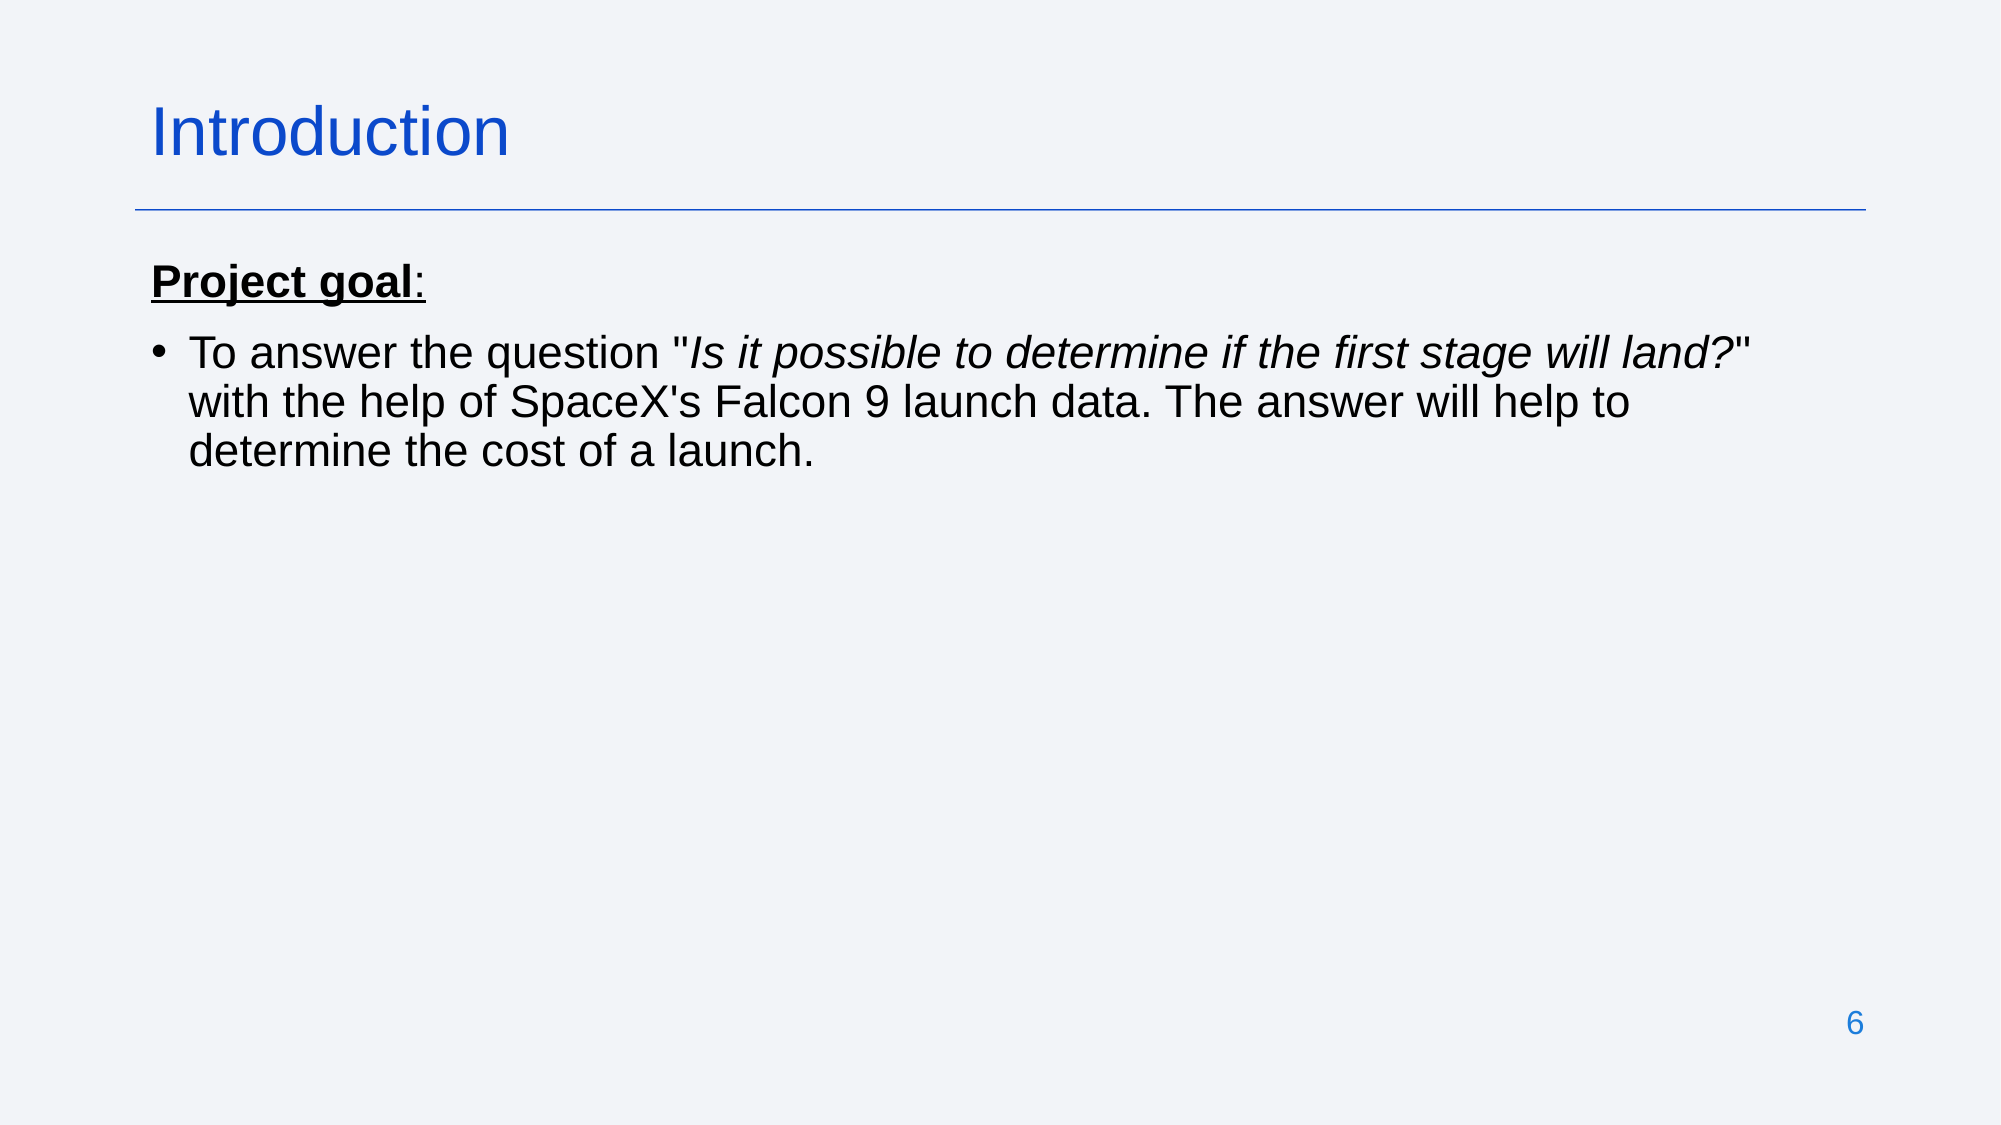

Introduction
Project goal:
To answer the question "Is it possible to determine if the first stage will land?" with the help of SpaceX's Falcon 9 launch data. The answer will help to determine the cost of a launch.
6